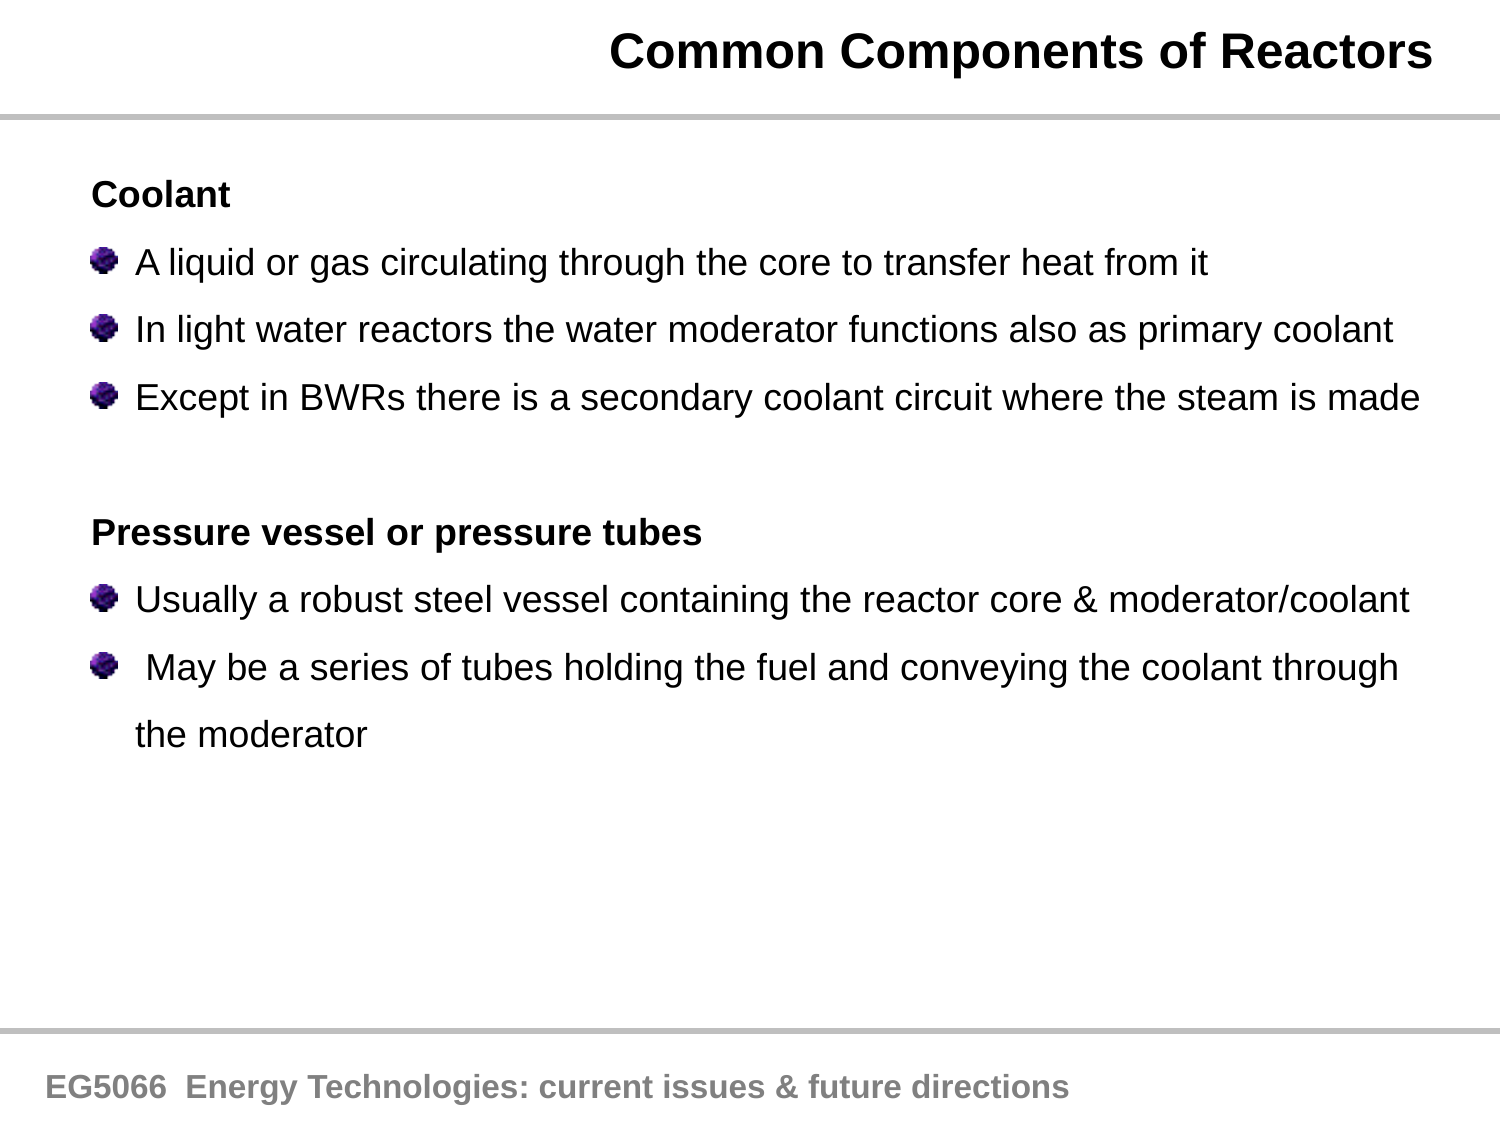

Common Components of Reactors
Coolant
A liquid or gas circulating through the core to transfer heat from it
In light water reactors the water moderator functions also as primary coolant
Except in BWRs there is a secondary coolant circuit where the steam is made

Pressure vessel or pressure tubes
Usually a robust steel vessel containing the reactor core & moderator/coolant
 May be a series of tubes holding the fuel and conveying the coolant through the moderator